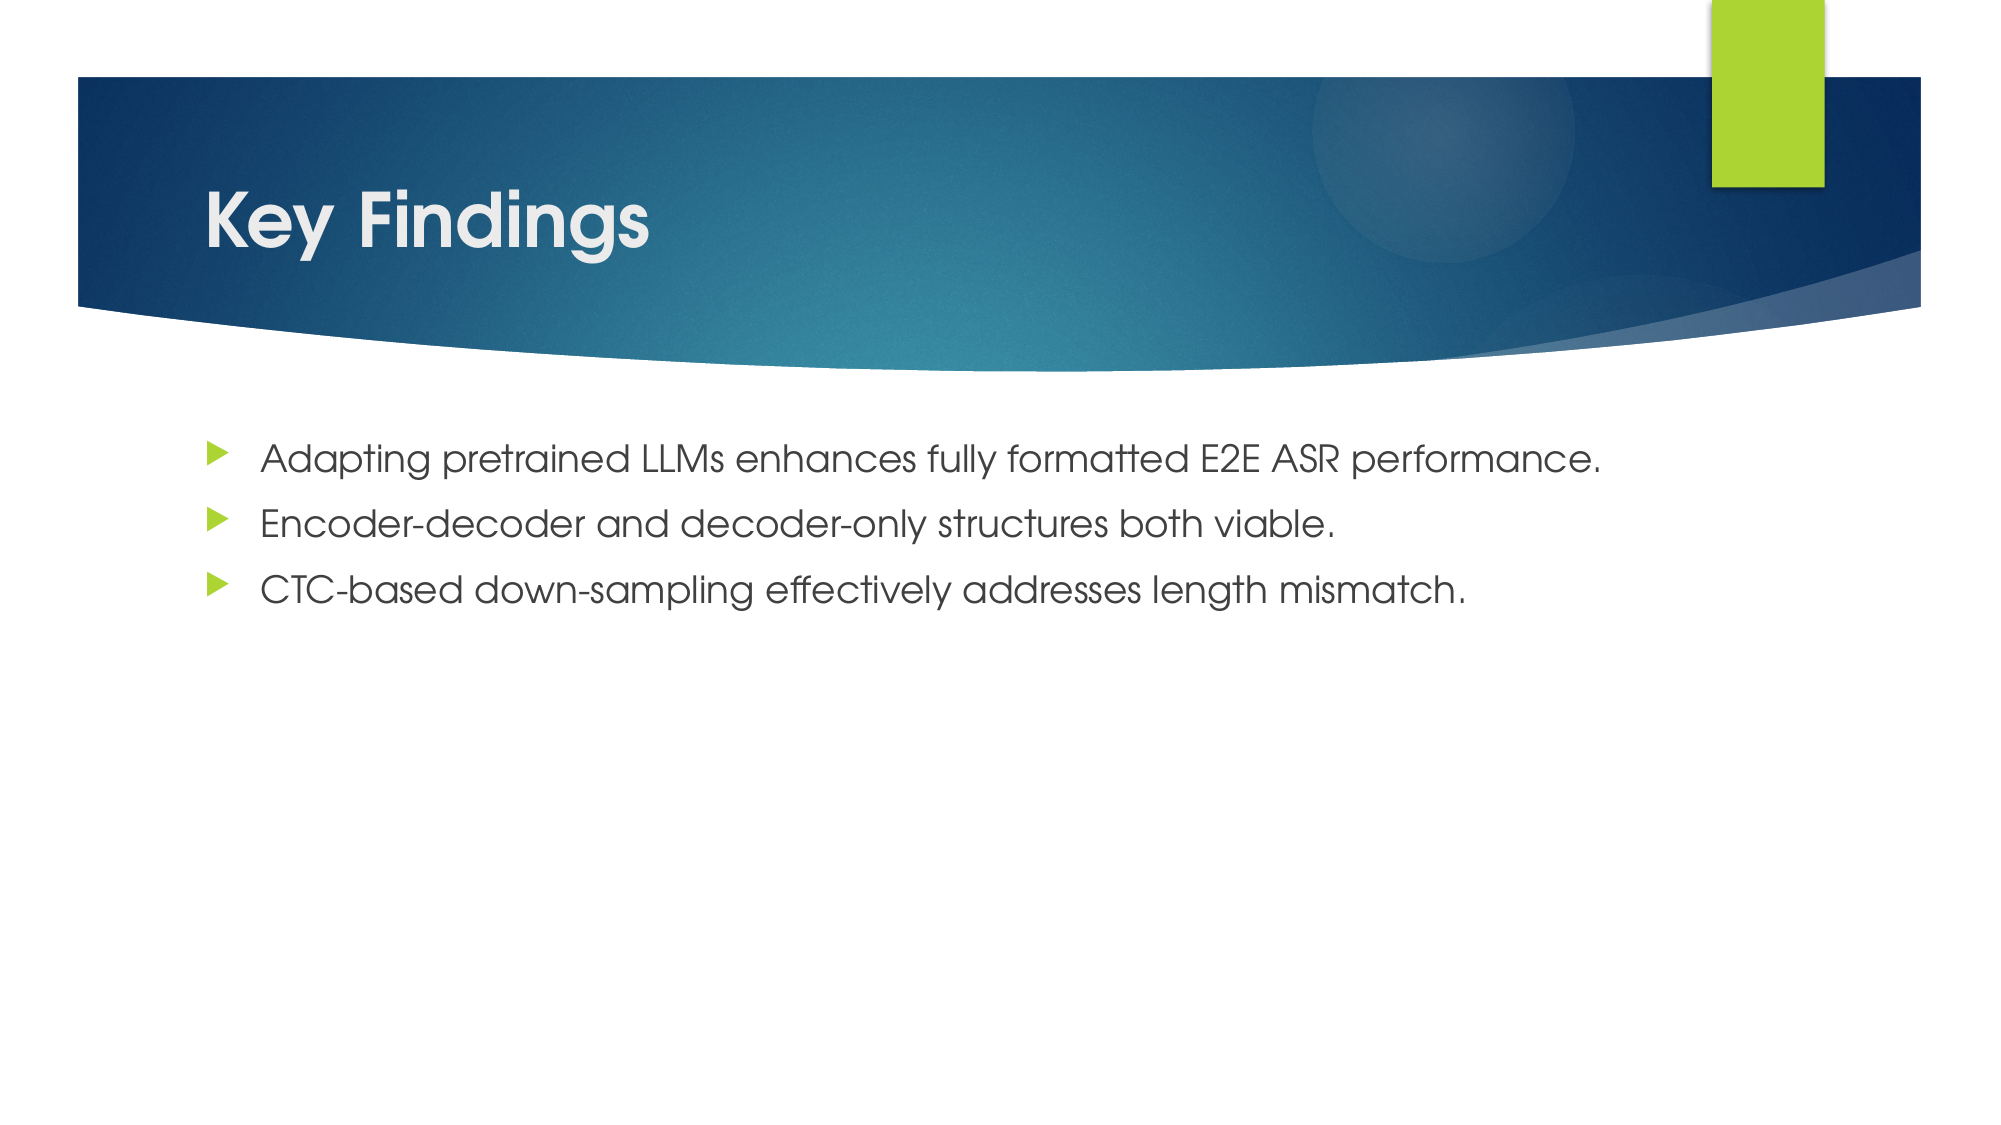

# Key Findings
Adapting pretrained LLMs enhances fully formatted E2E ASR performance.
Encoder-decoder and decoder-only structures both viable.
CTC-based down-sampling effectively addresses length mismatch.